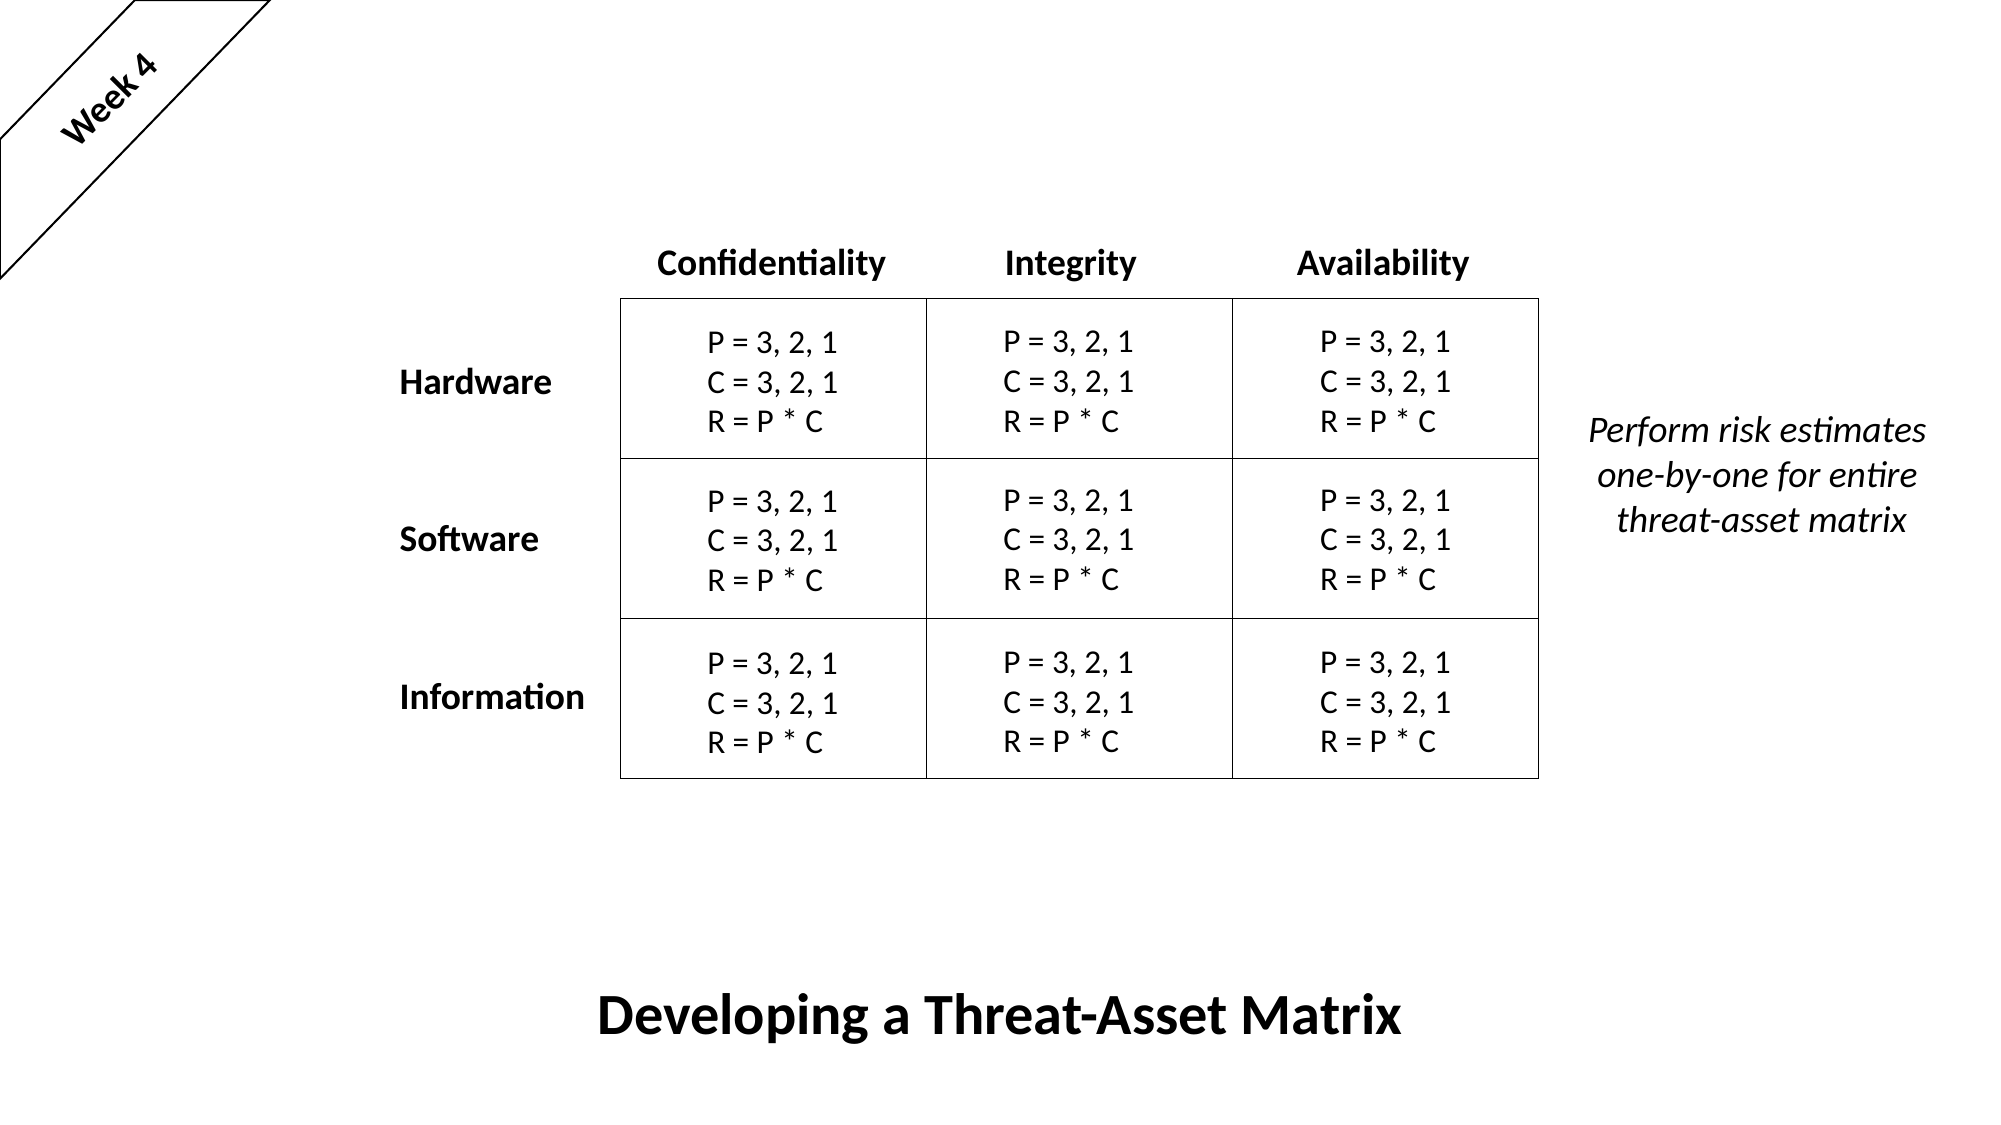

Week 4
Confidentiality
Integrity
Availability
P = 3, 2, 1
C = 3, 2, 1
R = P * C
P = 3, 2, 1
C = 3, 2, 1
R = P * C
P = 3, 2, 1
C = 3, 2, 1
R = P * C
Hardware
Perform risk estimates
one-by-one for entire
threat-asset matrix
P = 3, 2, 1
C = 3, 2, 1
R = P * C
P = 3, 2, 1
C = 3, 2, 1
R = P * C
P = 3, 2, 1
C = 3, 2, 1
R = P * C
Software
P = 3, 2, 1
C = 3, 2, 1
R = P * C
P = 3, 2, 1
C = 3, 2, 1
R = P * C
P = 3, 2, 1
C = 3, 2, 1
R = P * C
Information
Developing a Threat-Asset Matrix